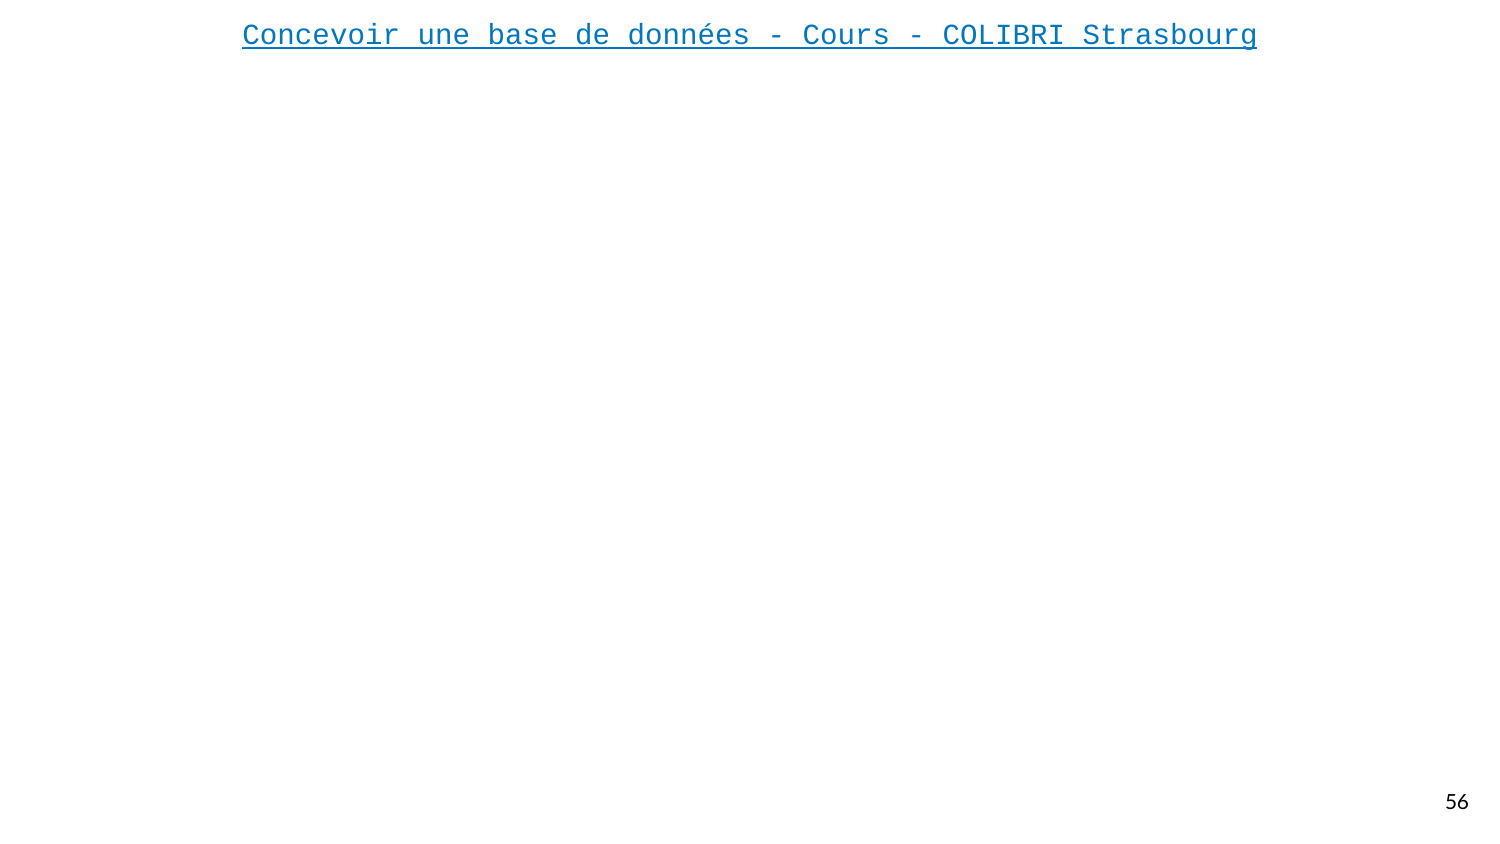

Concevoir une base de données - Cours - COLIBRI Strasbourg
56